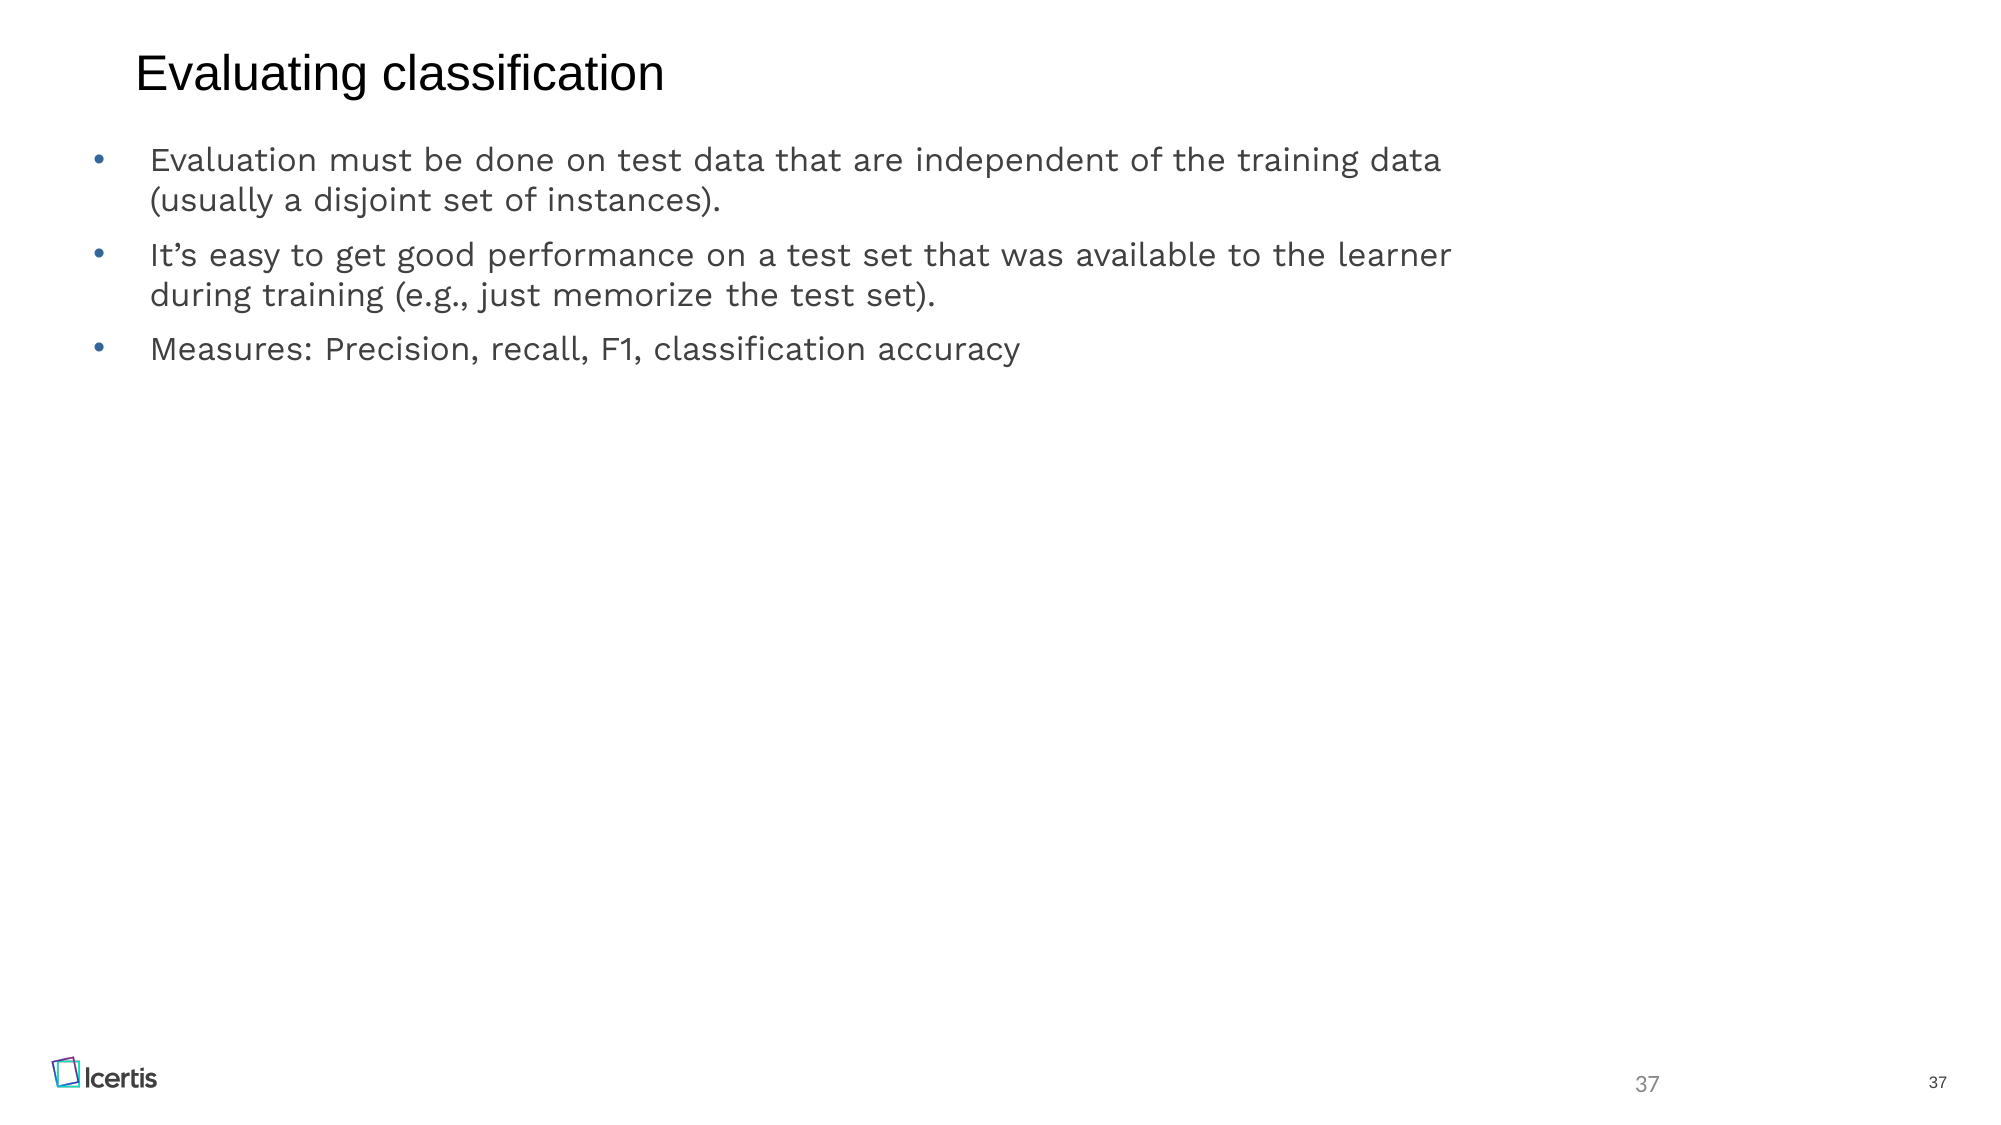

Evaluating classification
Evaluation must be done on test data that are independent of the training data (usually a disjoint set of instances).
It’s easy to get good performance on a test set that was available to the learner during training (e.g., just memorize the test set).
Measures: Precision, recall, F1, classification accuracy
37
37